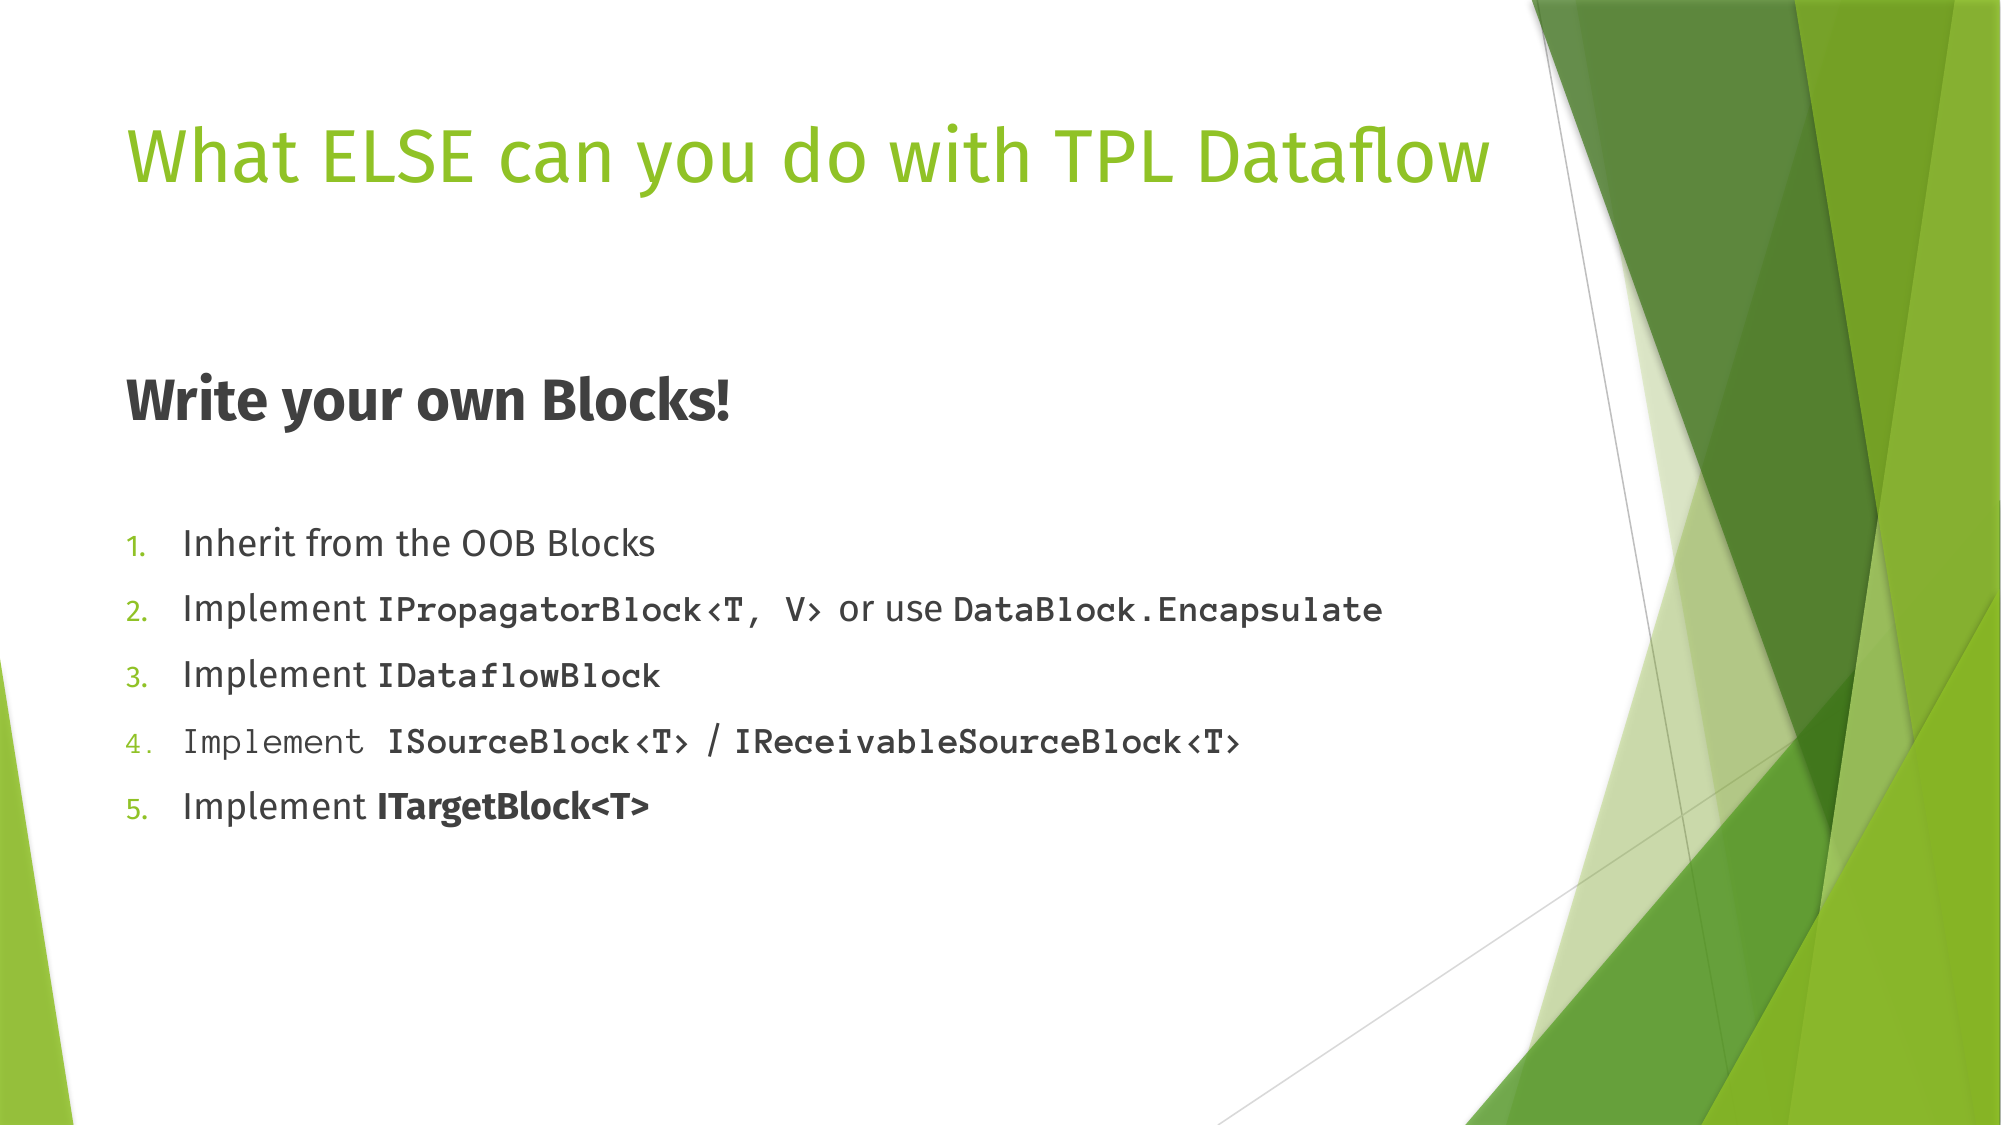

# What ELSE can you do with TPL Dataflow
Write your own Blocks!

Inherit from the OOB Blocks
Implement IPropagatorBlock<T, V> or use DataBlock.Encapsulate
Implement IDataflowBlock
Implement ISourceBlock<T> / IReceivableSourceBlock<T>
Implement ITargetBlock<T>